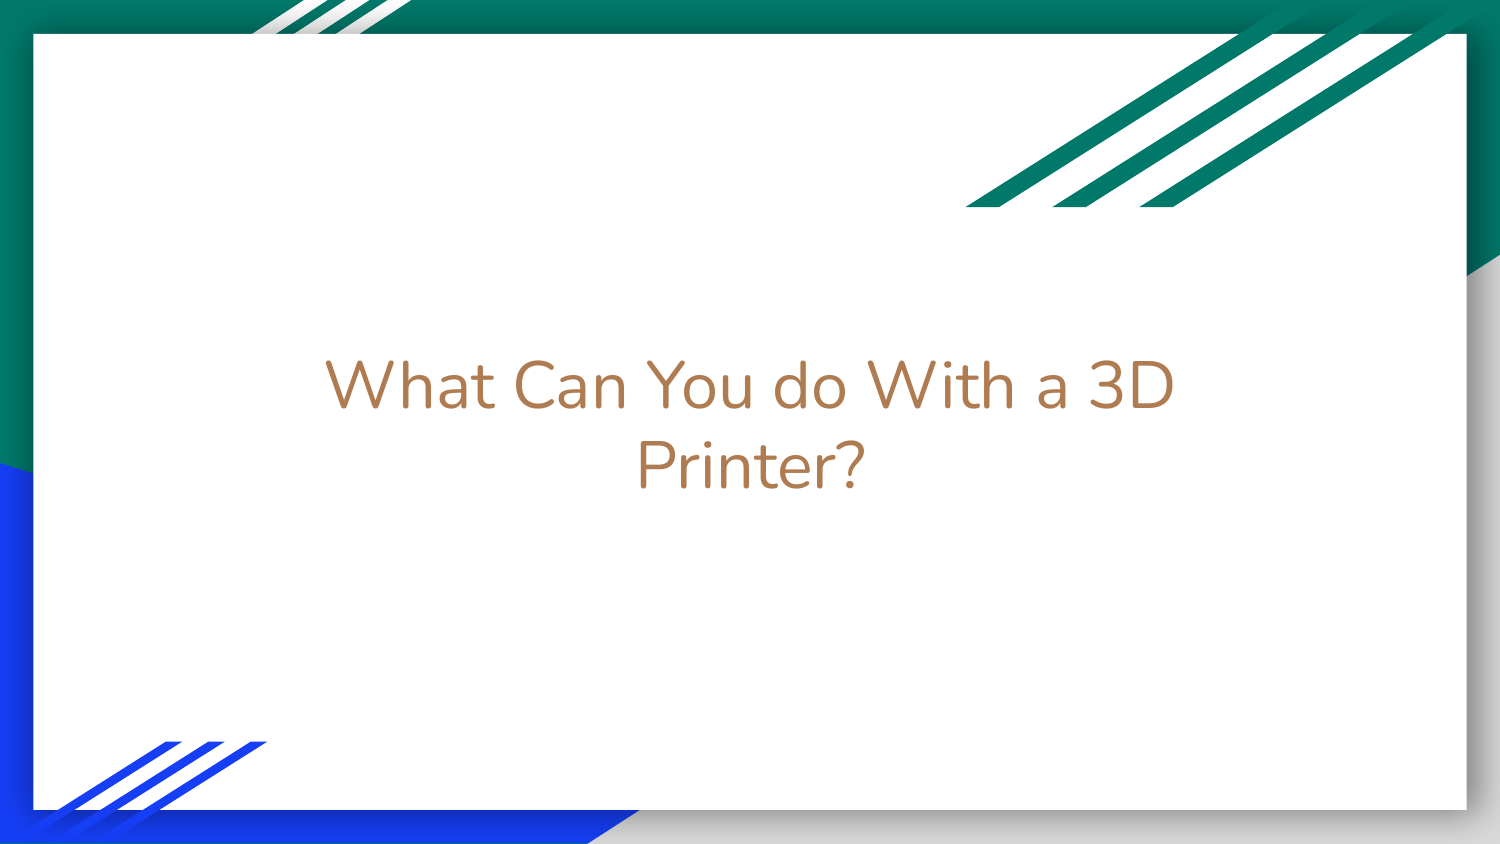

# What Can You do With a 3D Printer?